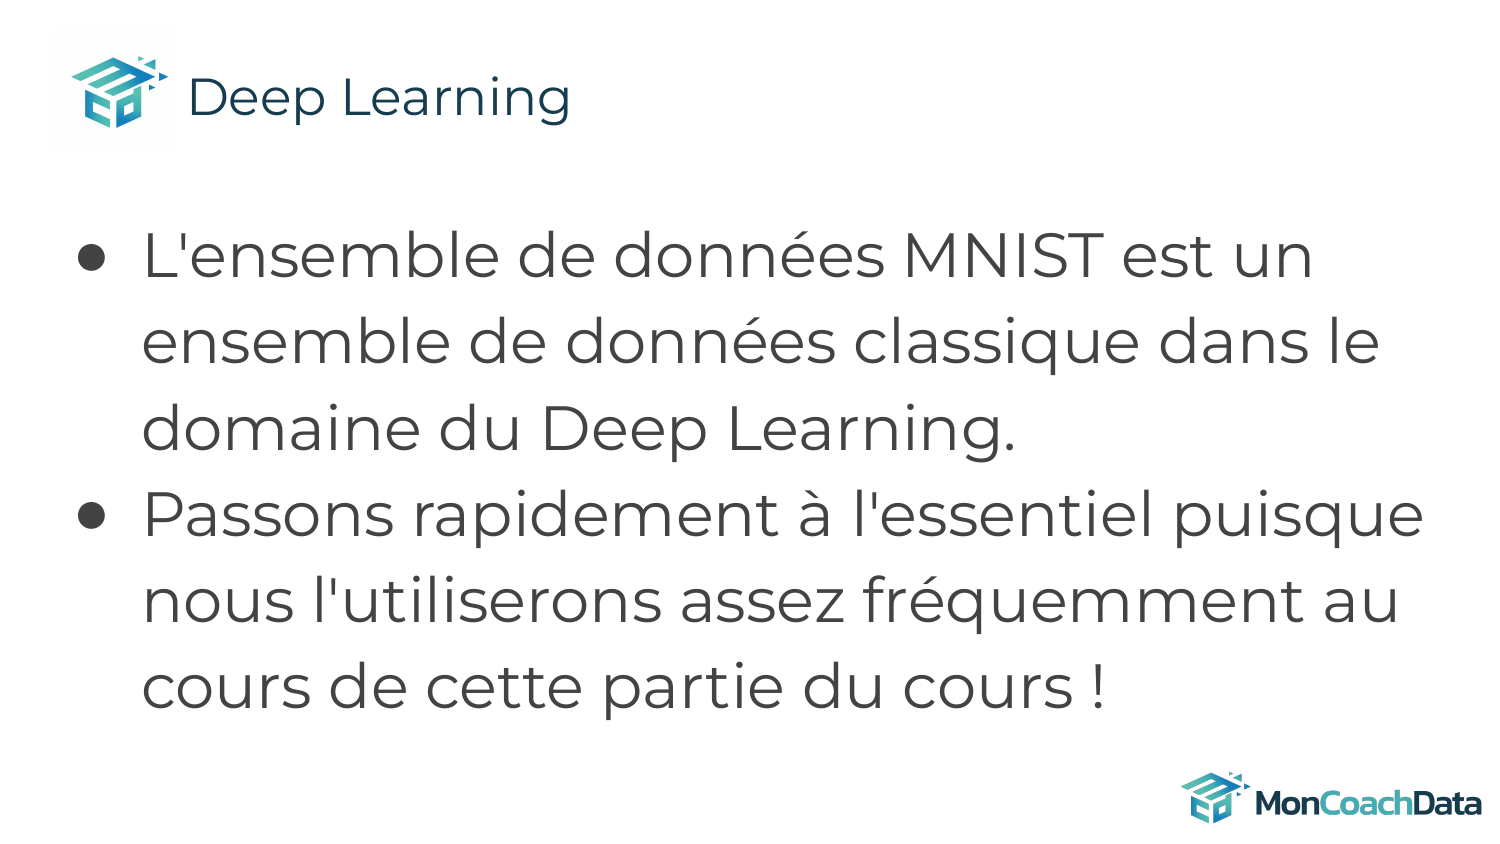

# Deep Learning
L'ensemble de données MNIST est un ensemble de données classique dans le domaine du Deep Learning.
Passons rapidement à l'essentiel puisque nous l'utiliserons assez fréquemment au cours de cette partie du cours !